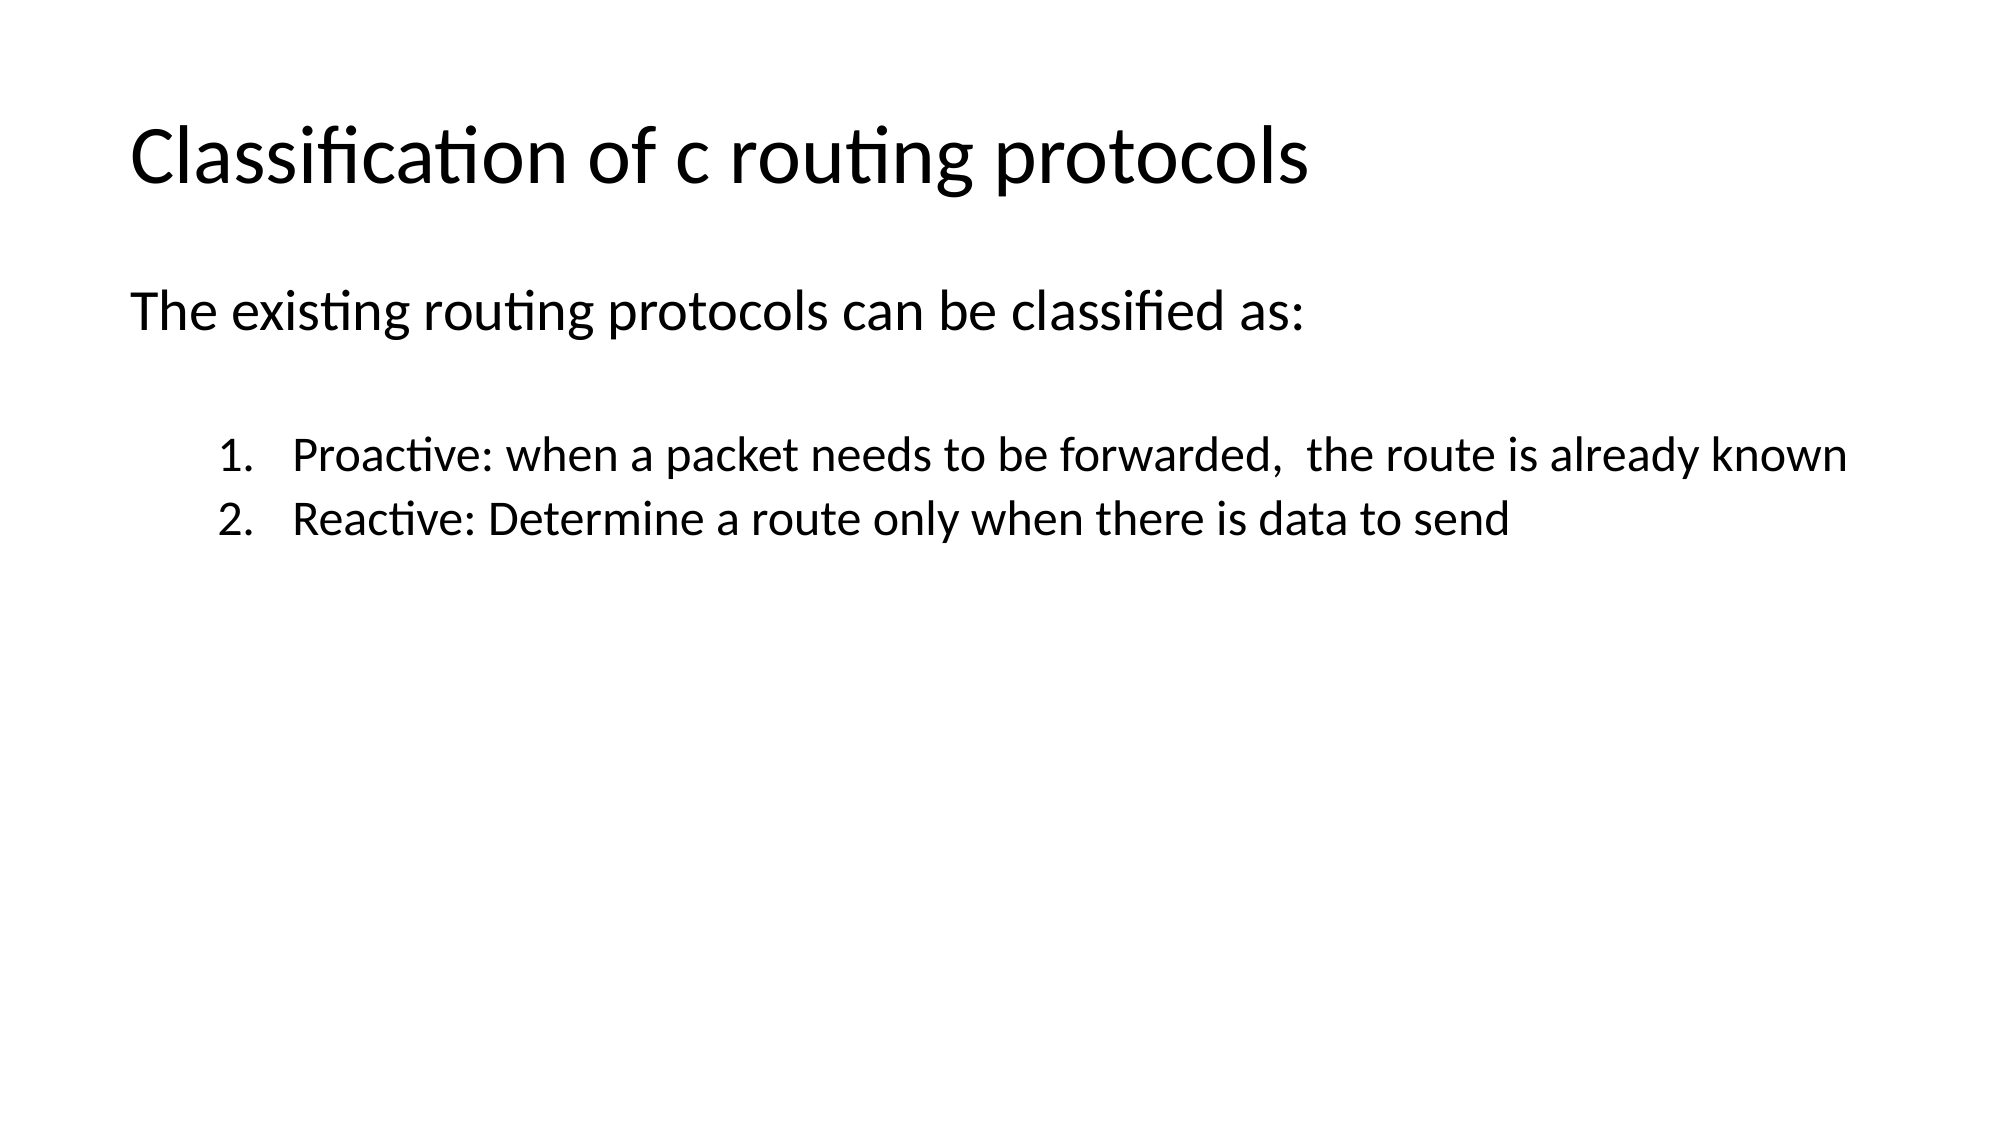

# Classification of c routing protocols
The existing routing protocols can be classified as:

Proactive: when a packet needs to be forwarded,  the route is already known
Reactive: Determine a route only when there is data to send